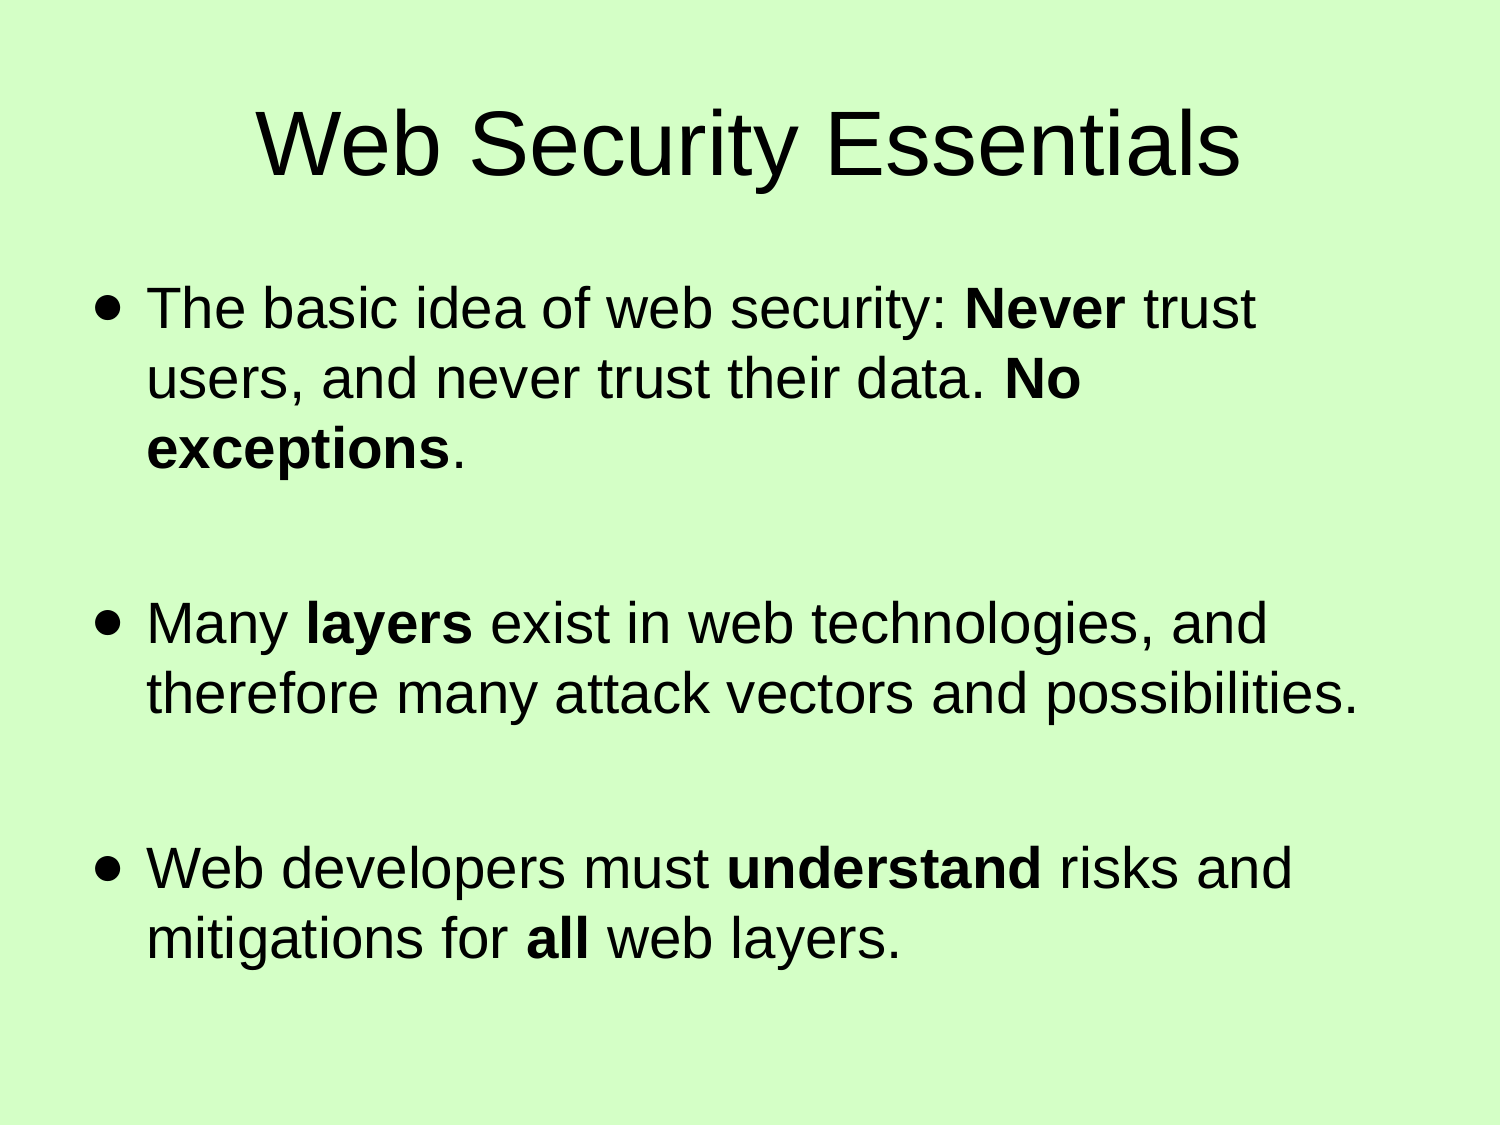

# Web Security Essentials
The basic idea of web security: Never trust users, and never trust their data. No exceptions.

Many layers exist in web technologies, and therefore many attack vectors and possibilities.

Web developers must understand risks and mitigations for all web layers.